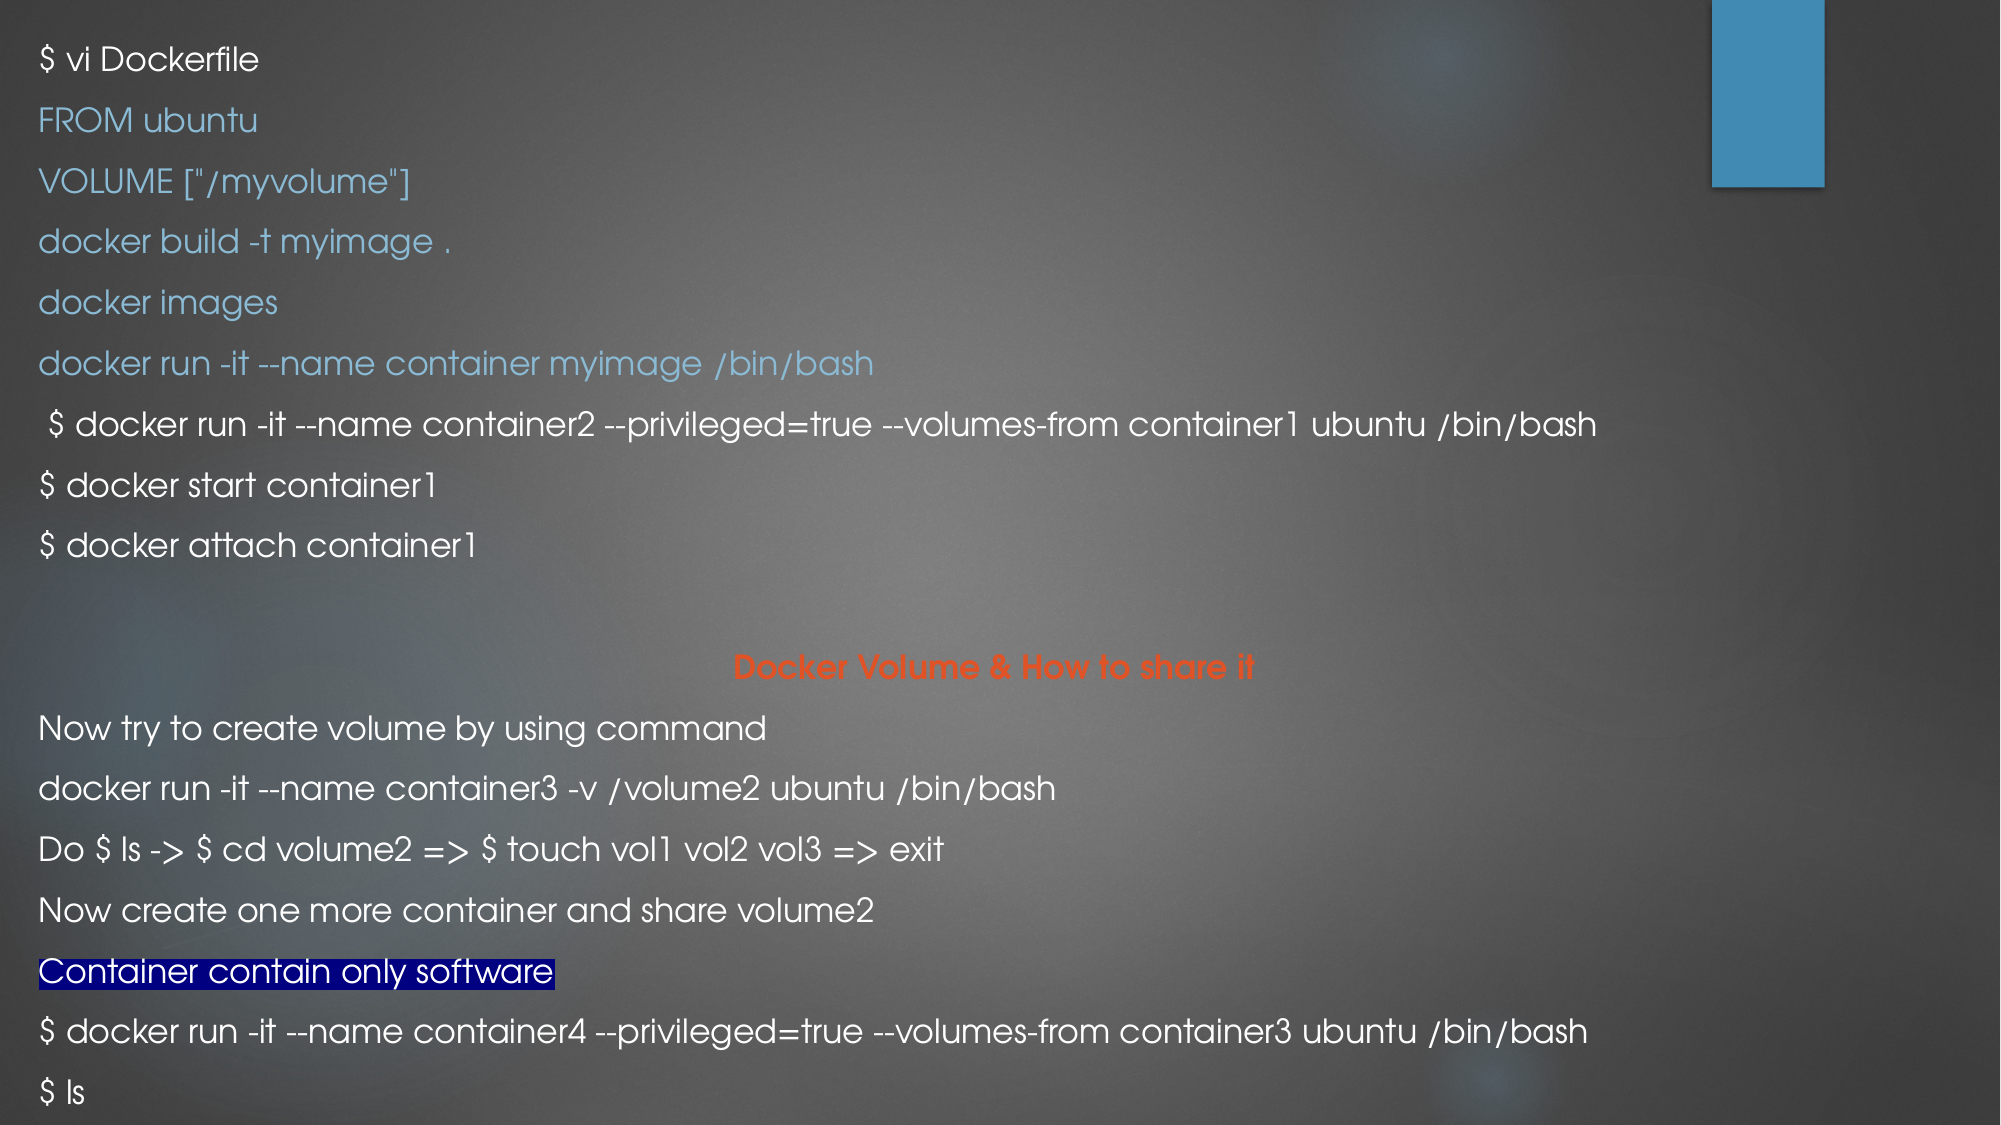

$ vi Dockerfile
FROM ubuntu
VOLUME ["/myvolume"]
docker build -t myimage .
docker images
docker run -it --name container myimage /bin/bash
 $ docker run -it --name container2 --privileged=true --volumes-from container1 ubuntu /bin/bash
$ docker start container1
$ docker attach container1

Docker Volume & How to share it
Now try to create volume by using command
docker run -it --name container3 -v /volume2 ubuntu /bin/bash
Do $ ls -> $ cd volume2 => $ touch vol1 vol2 vol3 => exit
Now create one more container and share volume2
Container contain only software
$ docker run -it --name container4 --privileged=true --volumes-from container3 ubuntu /bin/bash
$ ls